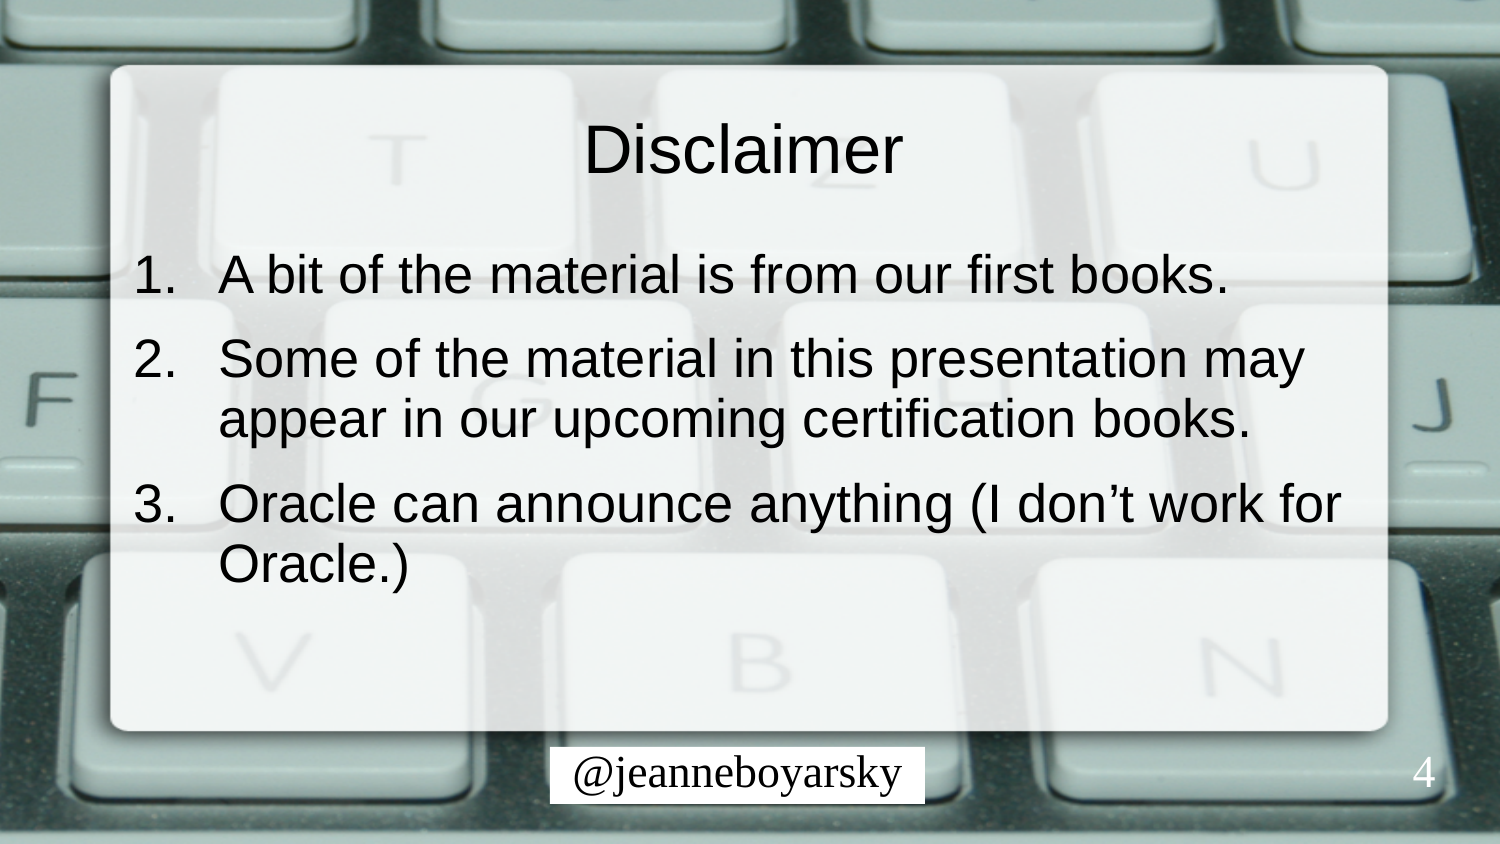

# Disclaimer
A bit of the material is from our first books.
Some of the material in this presentation may appear in our upcoming certification books.
Oracle can announce anything (I don’t work for Oracle.)
4